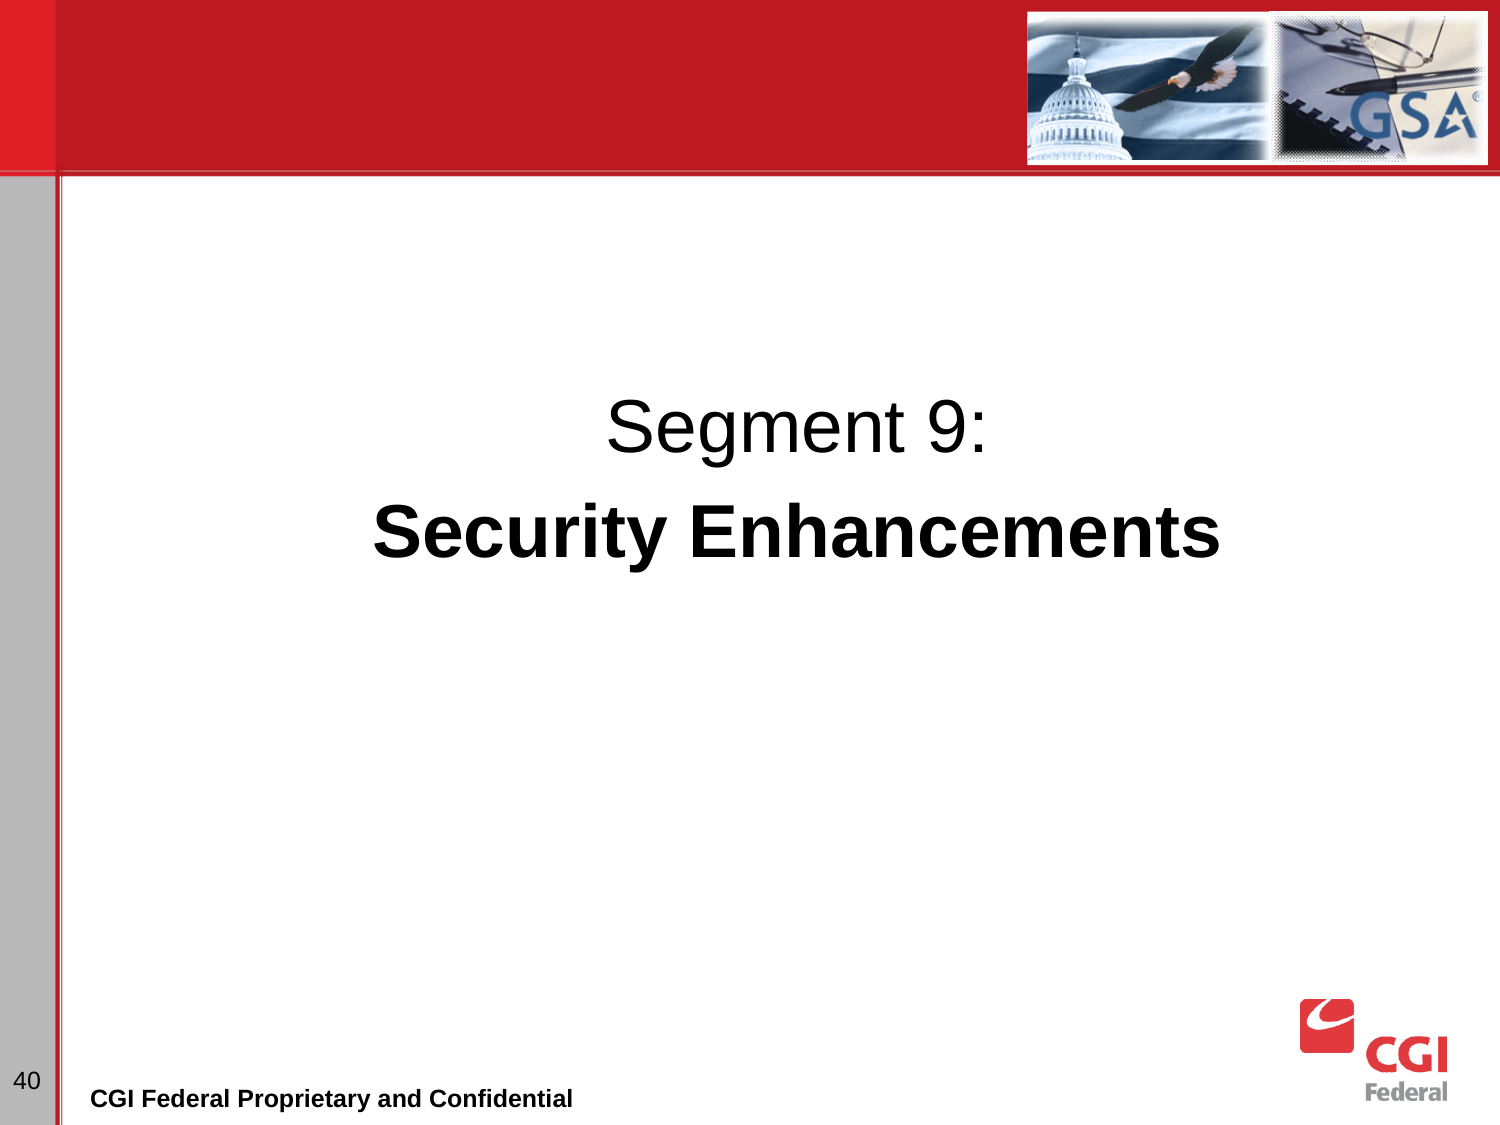

#
Segment 9:
Security Enhancements

40
CGI Federal Proprietary and Confidential